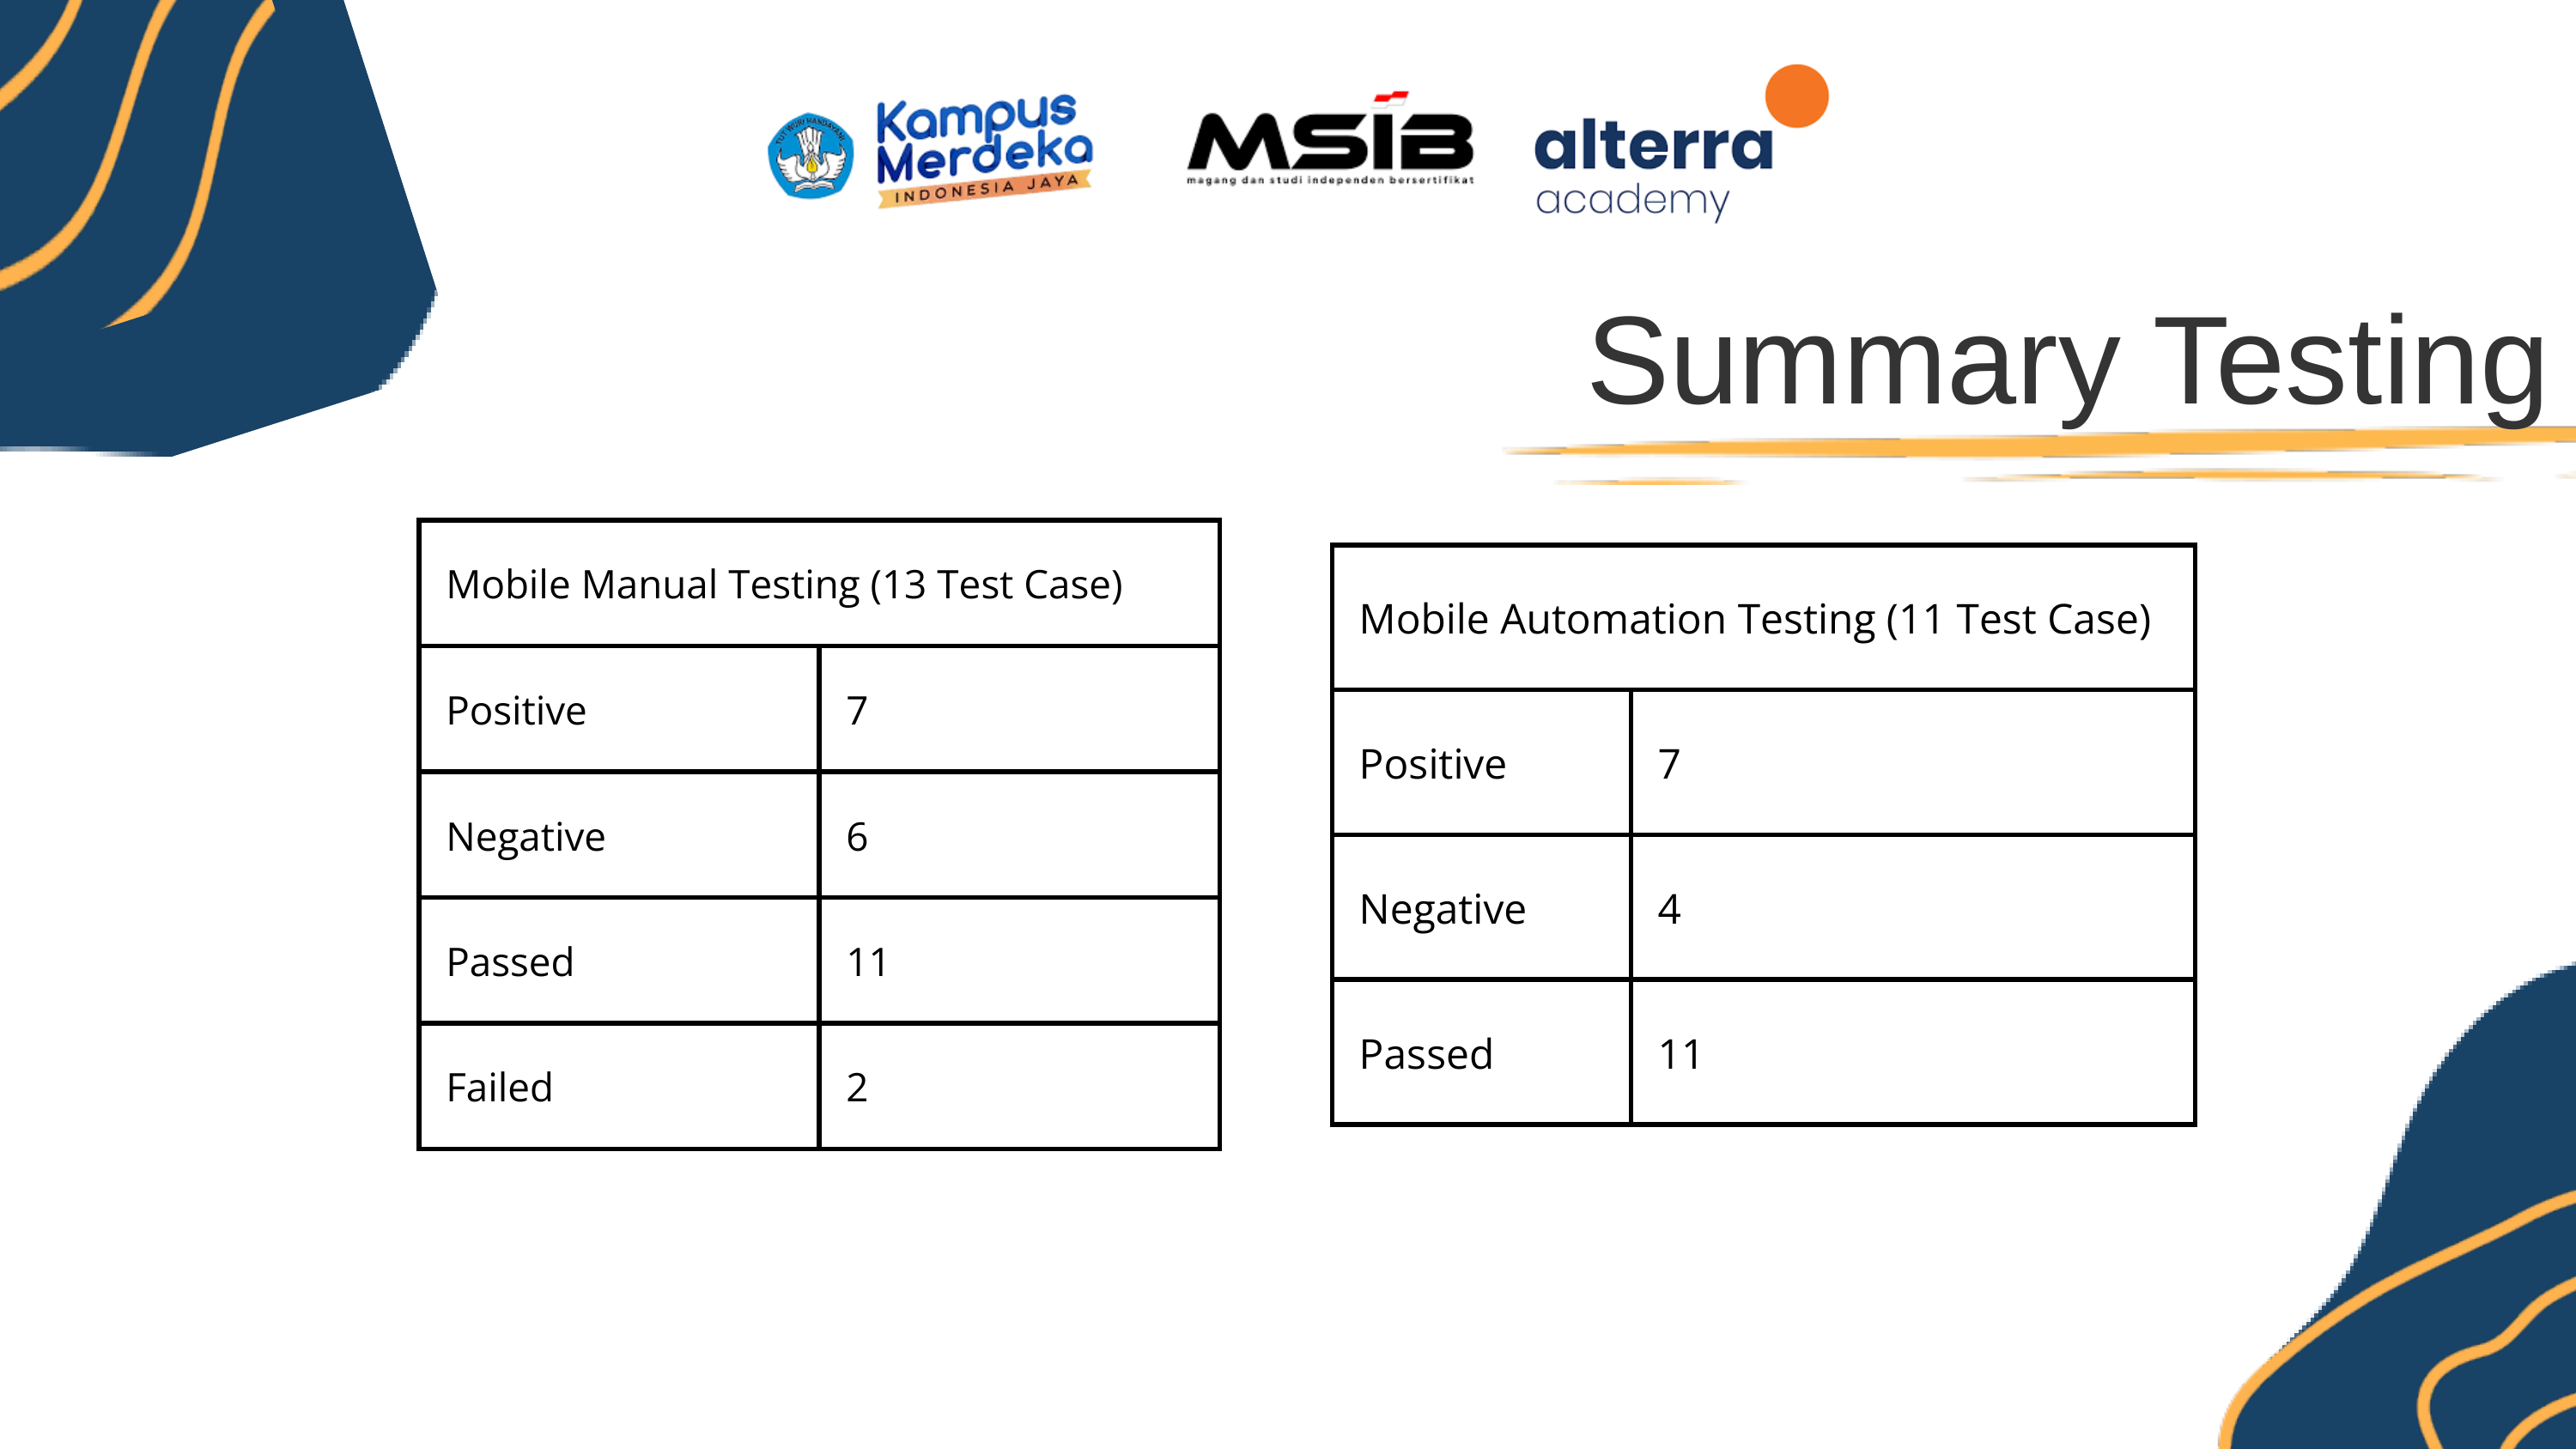

Summary Testing

| Mobile Manual Testing (13 Test Case) | Mobile Manual Testing (13 Test Case) |
| --- | --- |
| Positive | 7 |
| Negative | 6 |
| Passed | 11 |
| Failed | 2 |
| Mobile Automation Testing (11 Test Case) | Mobile Automation Testing (11 Test Case) |
| --- | --- |
| Positive | 7 |
| Negative | 4 |
| Passed | 11 |